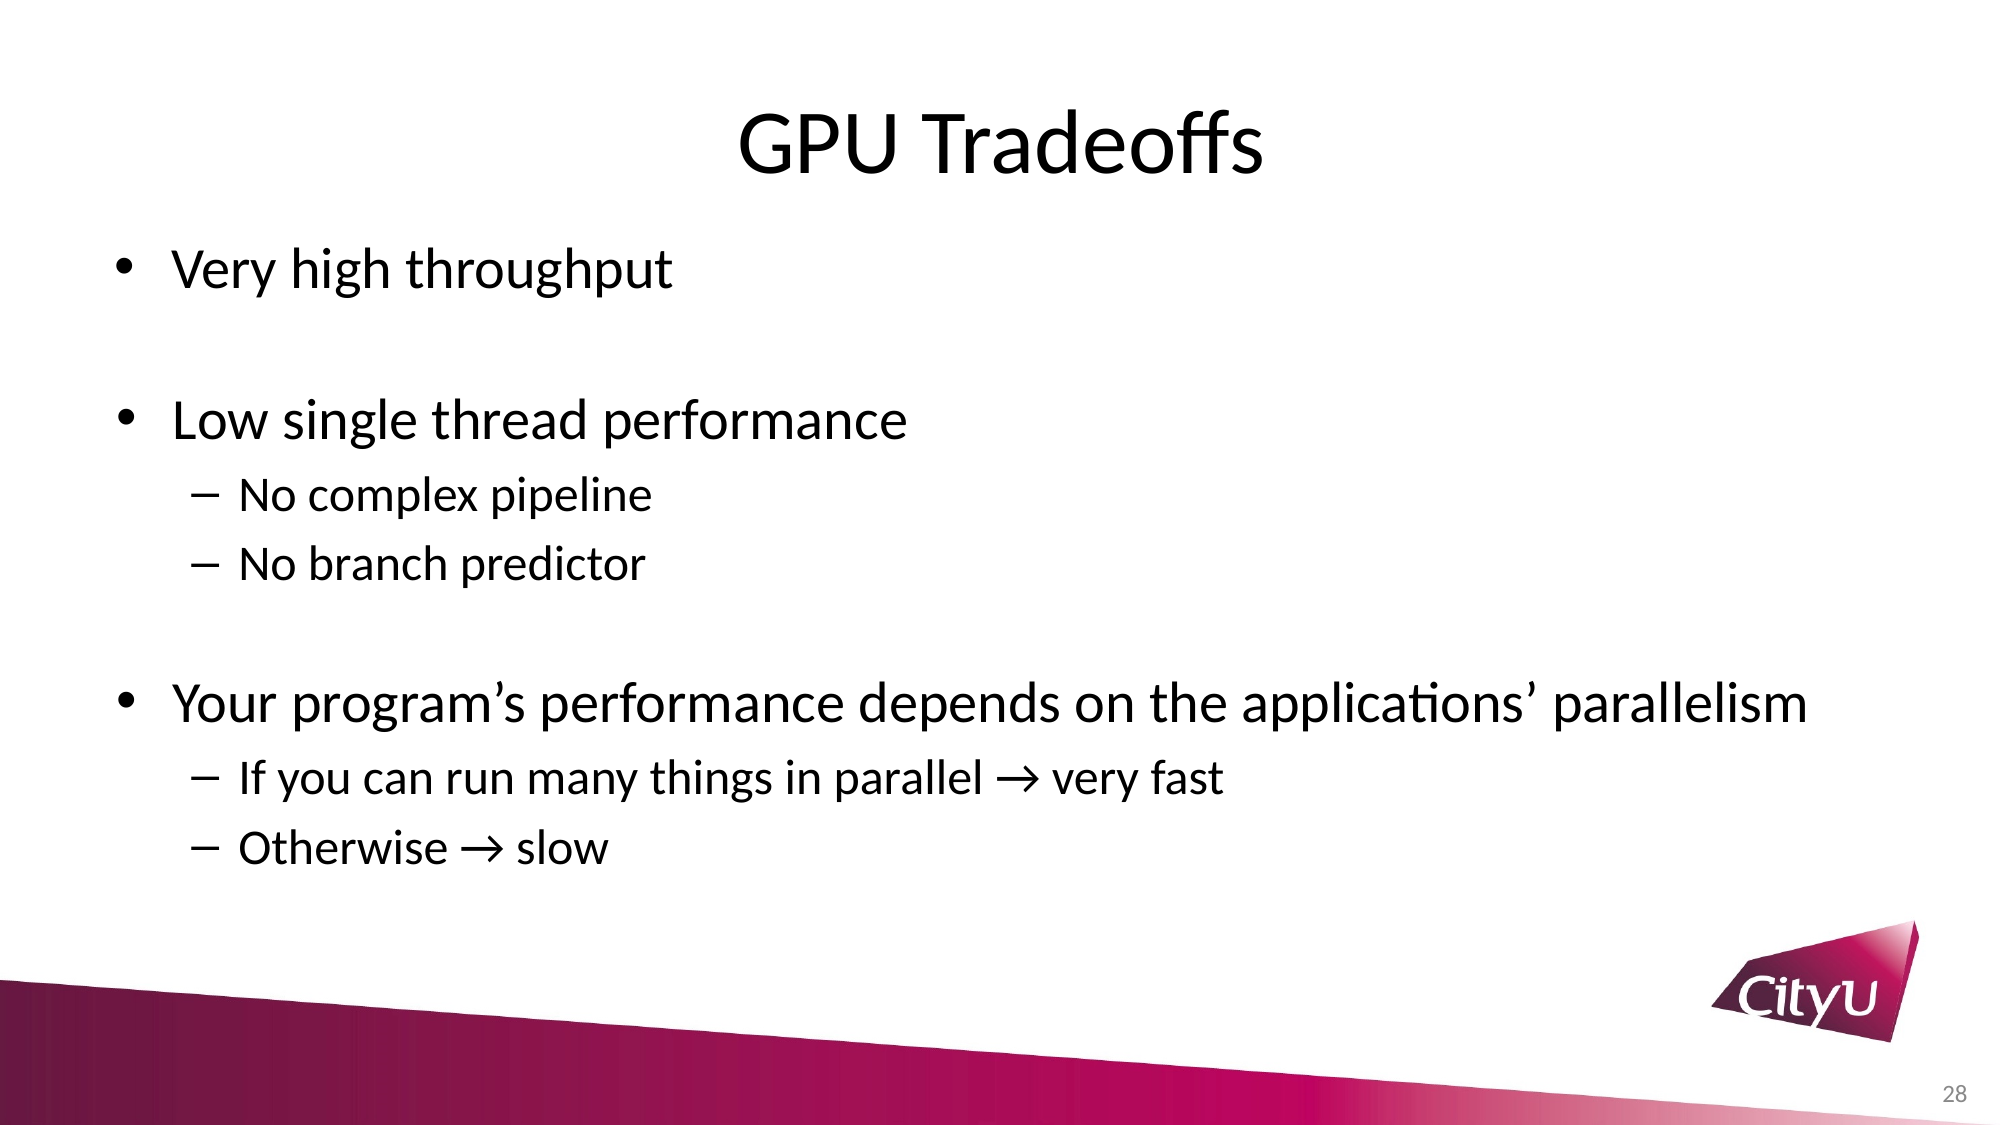

# GPU Tradeoffs
Very high throughput
Low single thread performance
No complex pipeline
No branch predictor
Your program’s performance depends on the applications’ parallelism
If you can run many things in parallel → very fast
Otherwise → slow
28